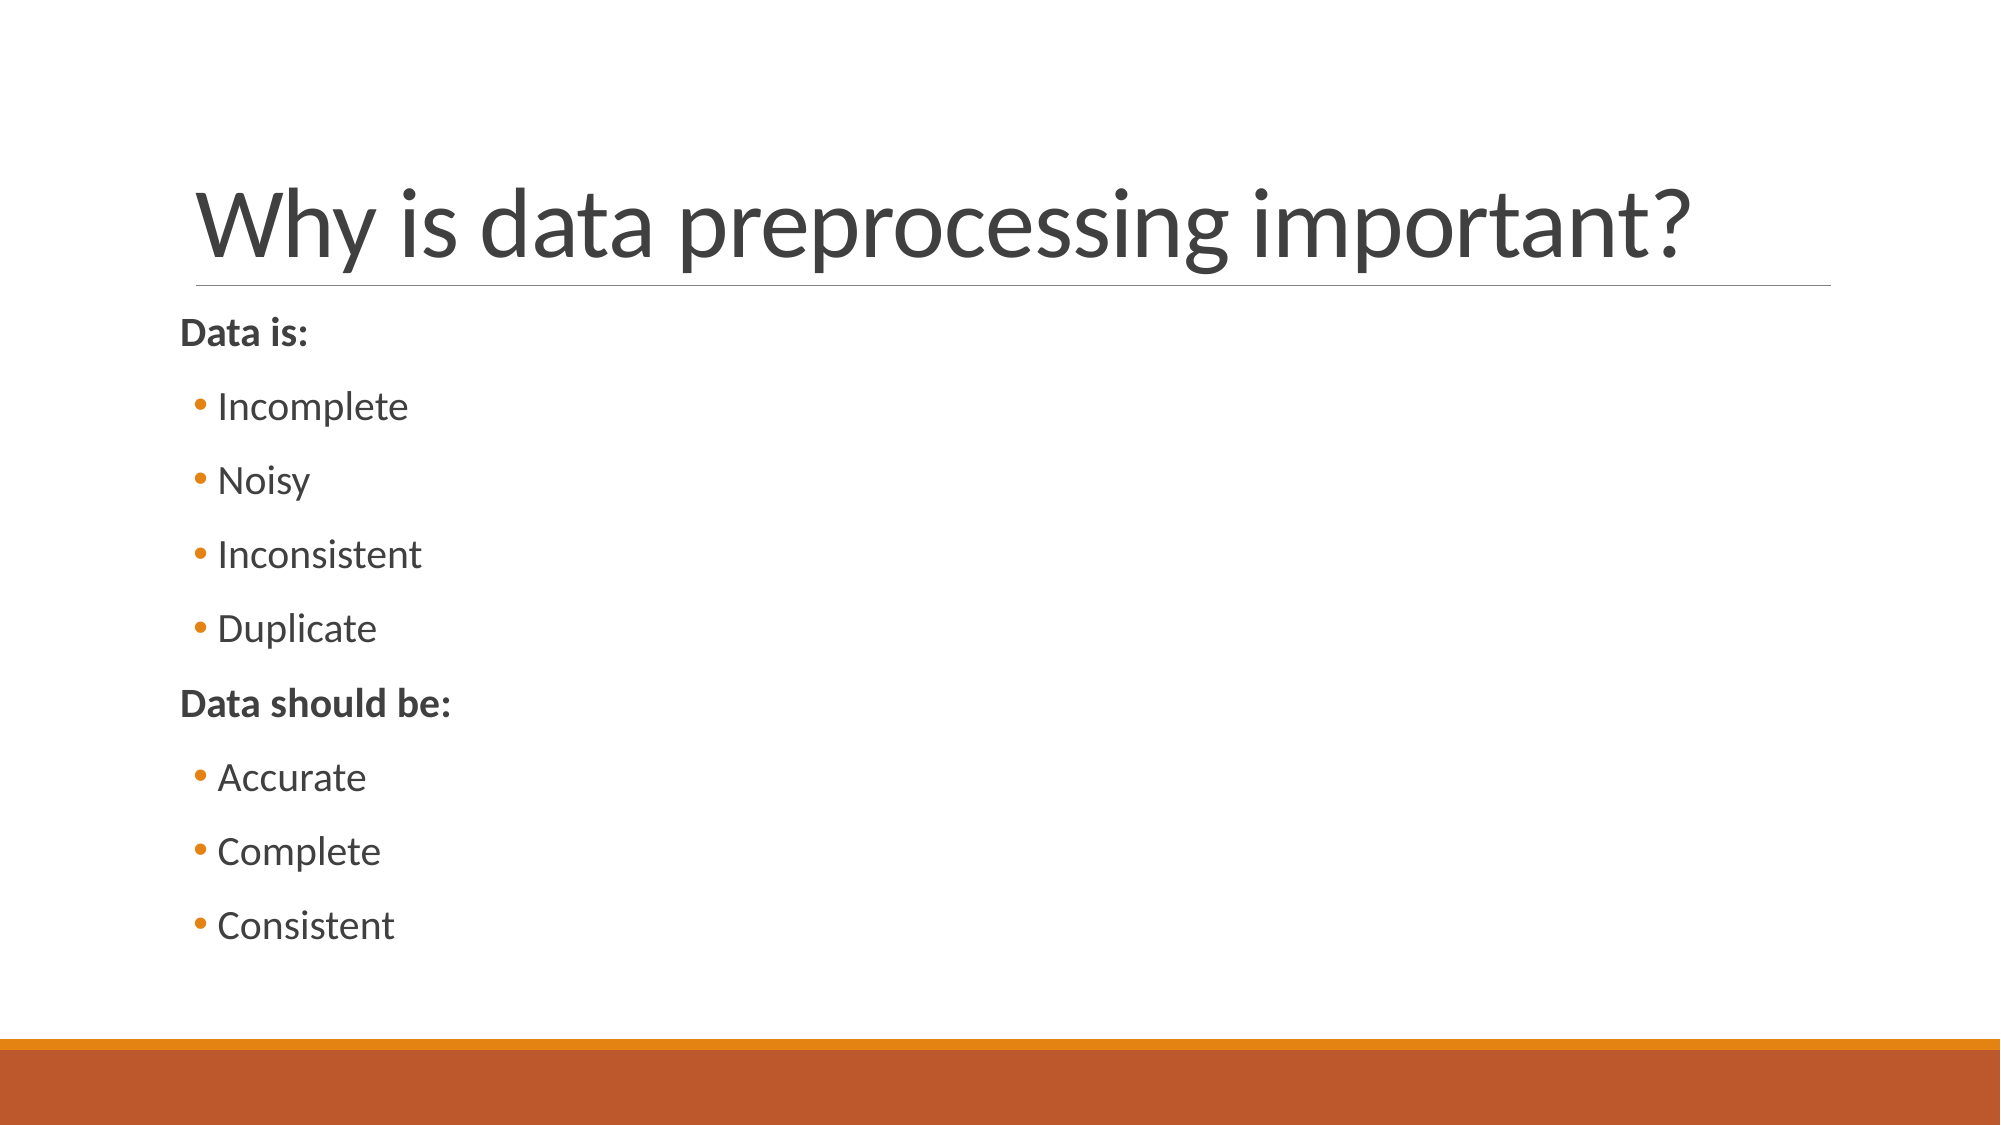

# Why is data preprocessing important?
Data is:
 Incomplete
 Noisy
 Inconsistent
 Duplicate
Data should be:
 Accurate
 Complete
 Consistent